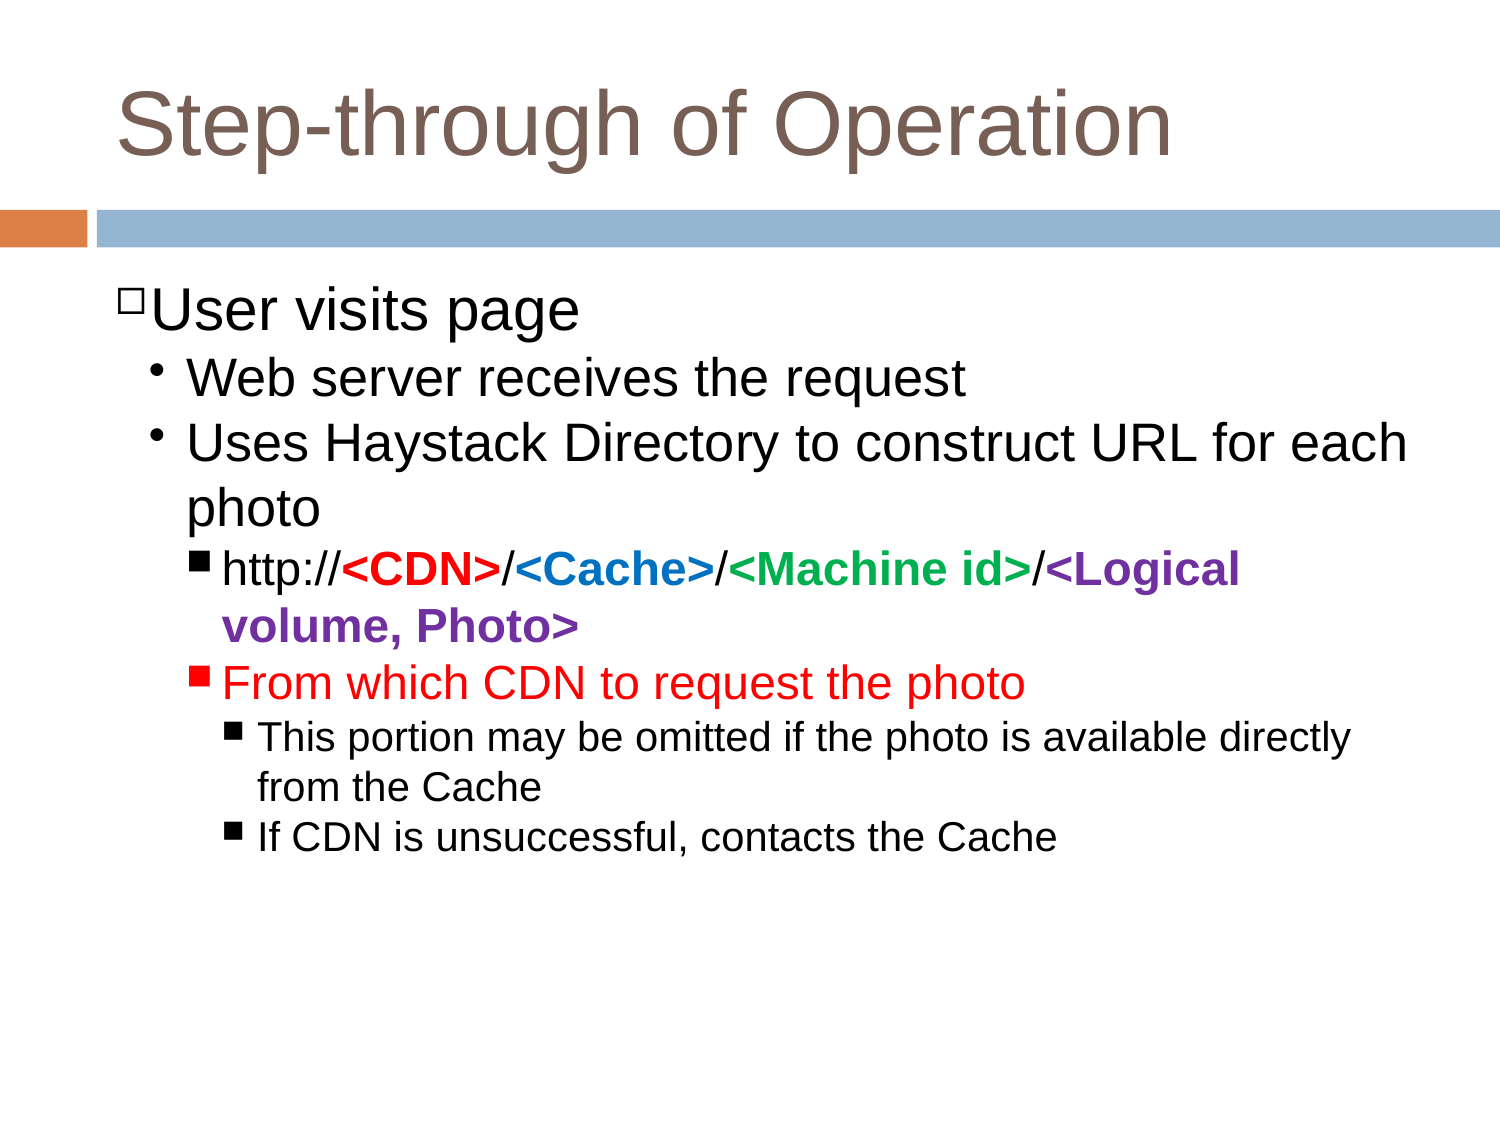

Step-through of Operation
User visits page
Web server receives the request
Uses Haystack Directory to construct URL for each photo
http://<CDN>/<Cache>/<Machine id>/<Logical volume, Photo>
From which CDN to request the photo
This portion may be omitted if the photo is available directly from the Cache
If CDN is unsuccessful, contacts the Cache